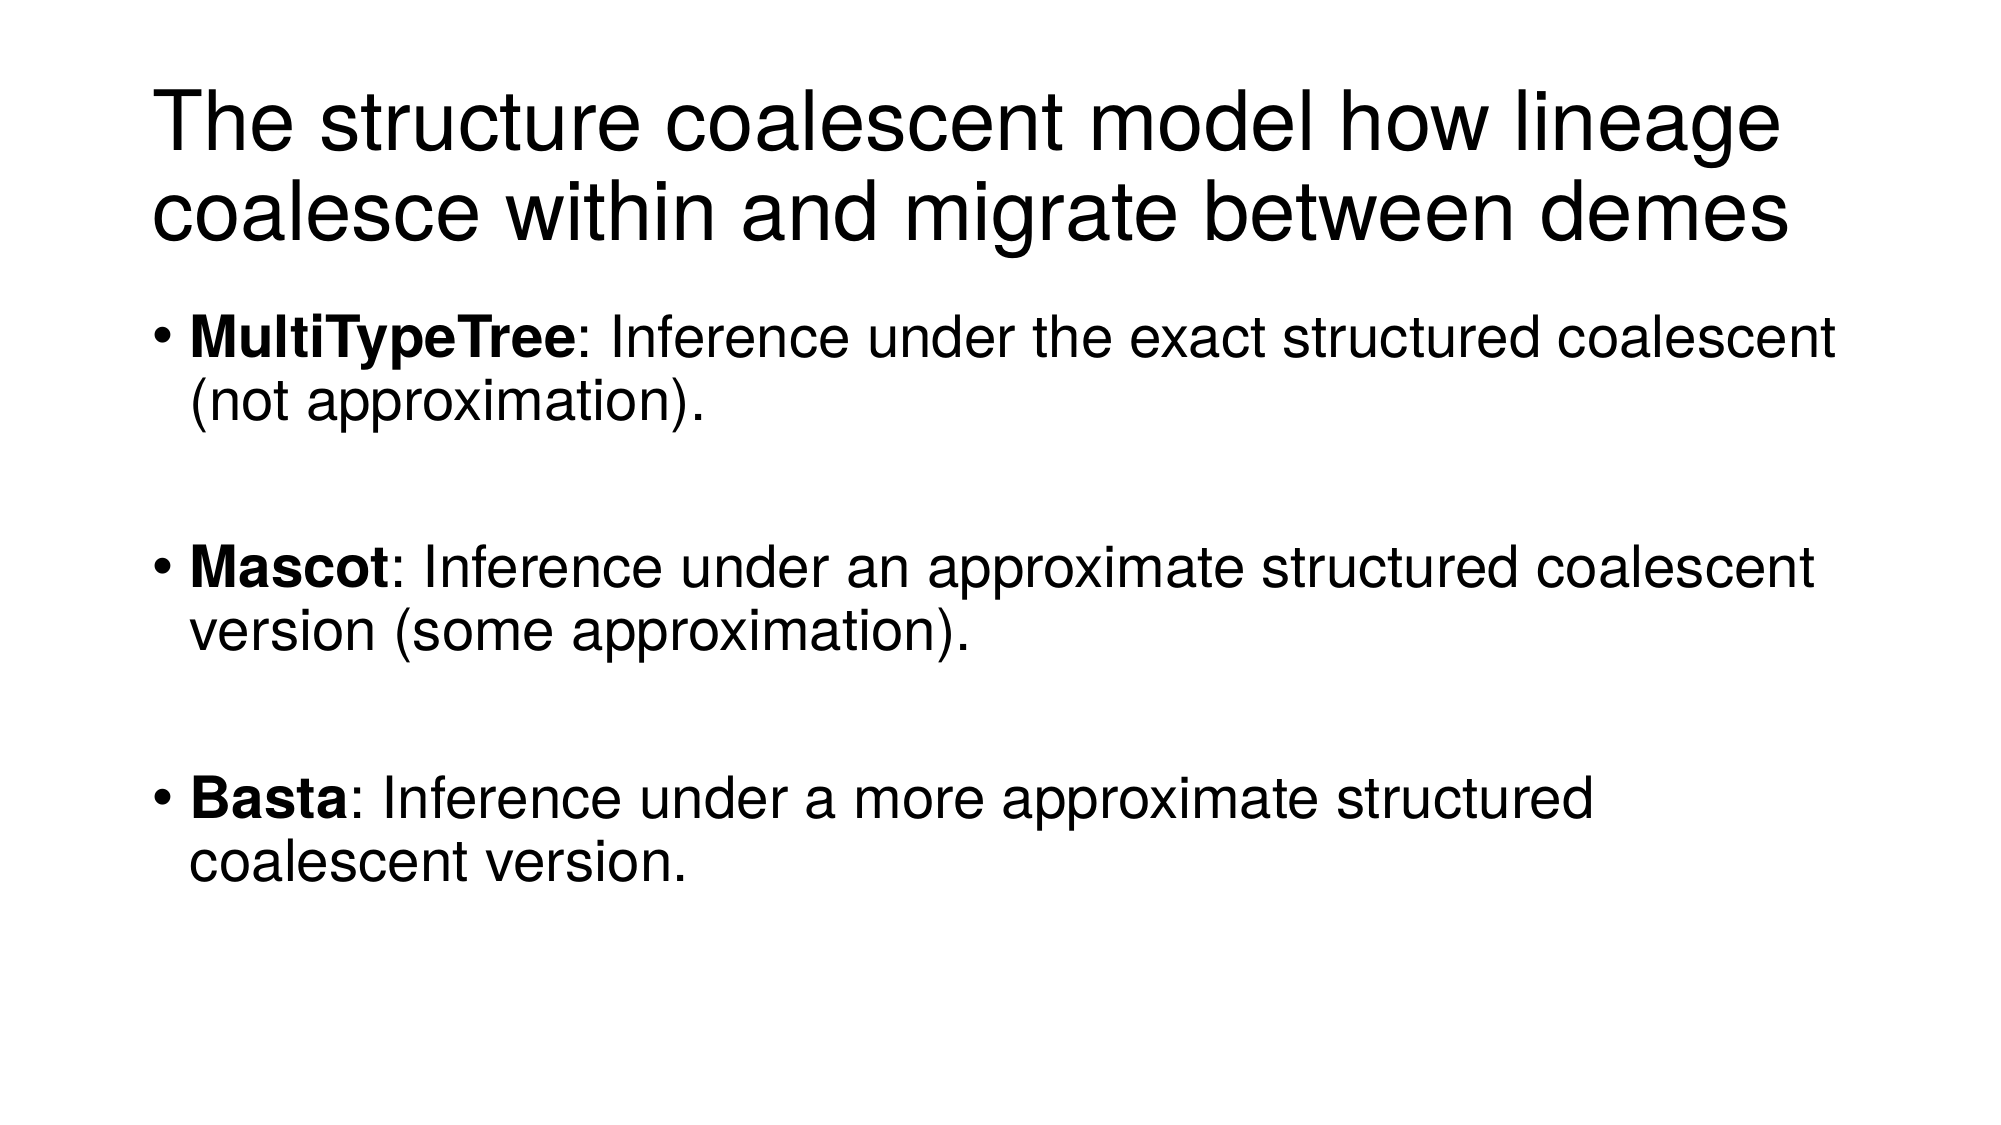

# The structure coalescent model how lineage coalesce within and migrate between demes
MultiTypeTree: Inference under the exact structured coalescent (not approximation).

Mascot: Inference under an approximate structured coalescent version (some approximation).

Basta: Inference under a more approximate structured coalescent version.